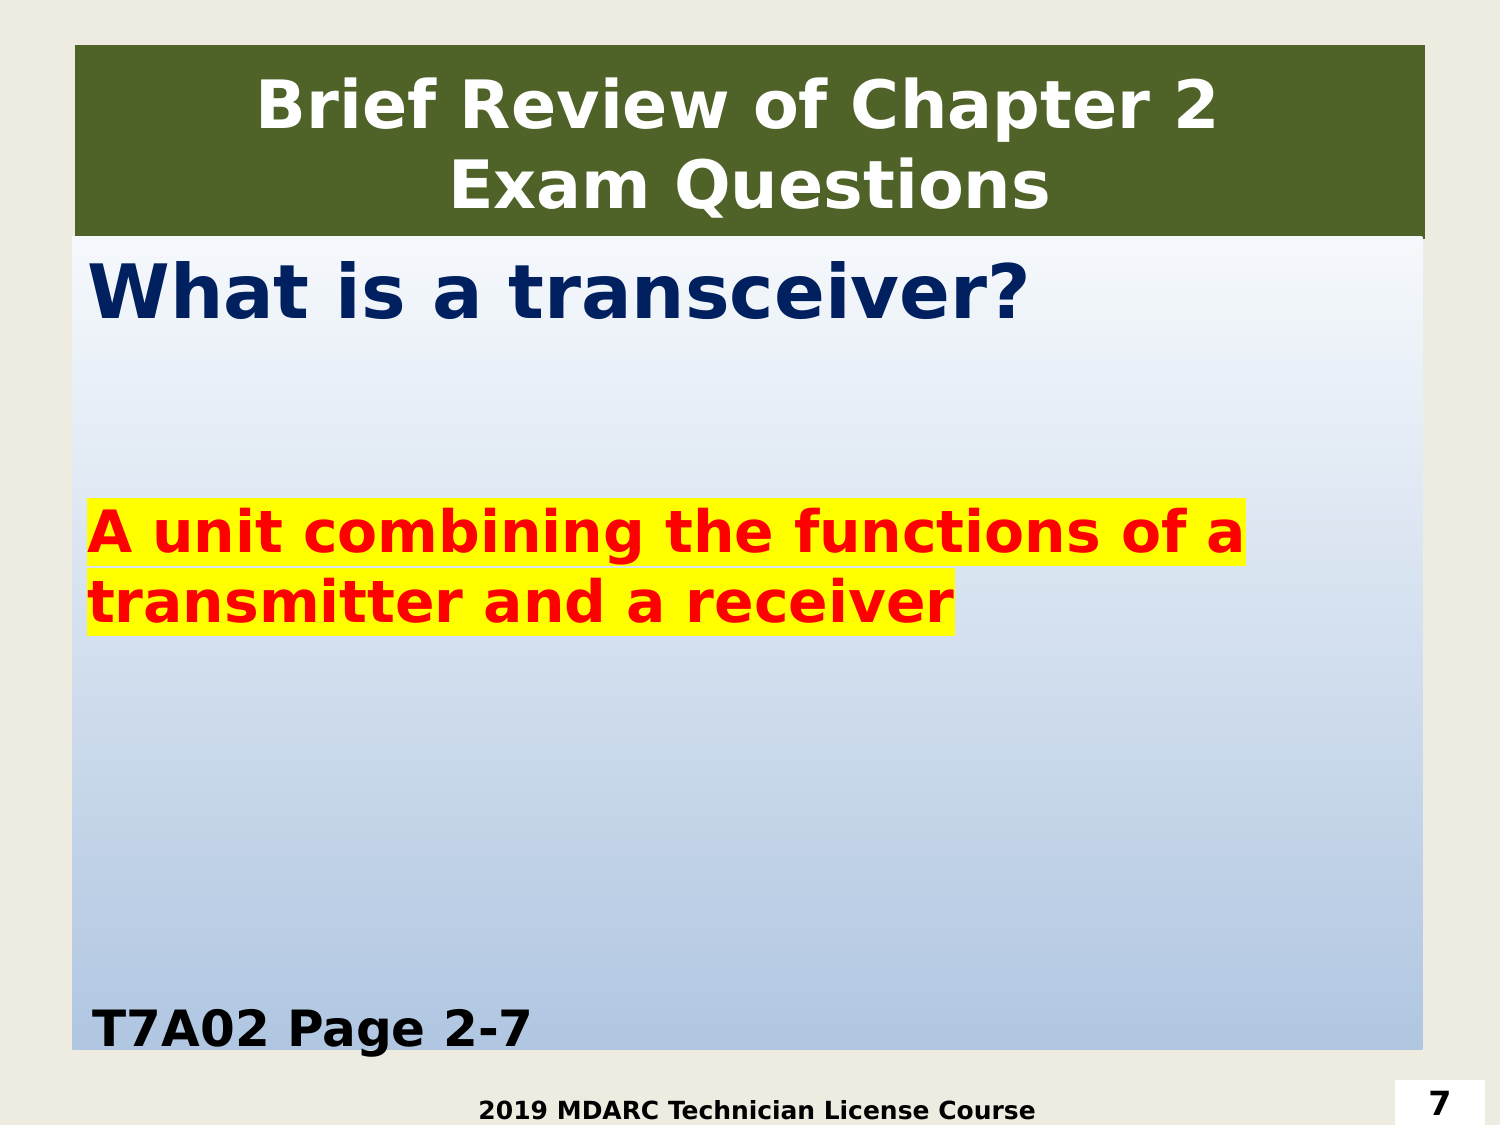

# Brief Review of Chapter 2 Exam Questions
What is a transceiver?

A unit combining the functions of a transmitter and a receiver

T7A02 Page 2-7
7
2019 MDARC Technician License Course